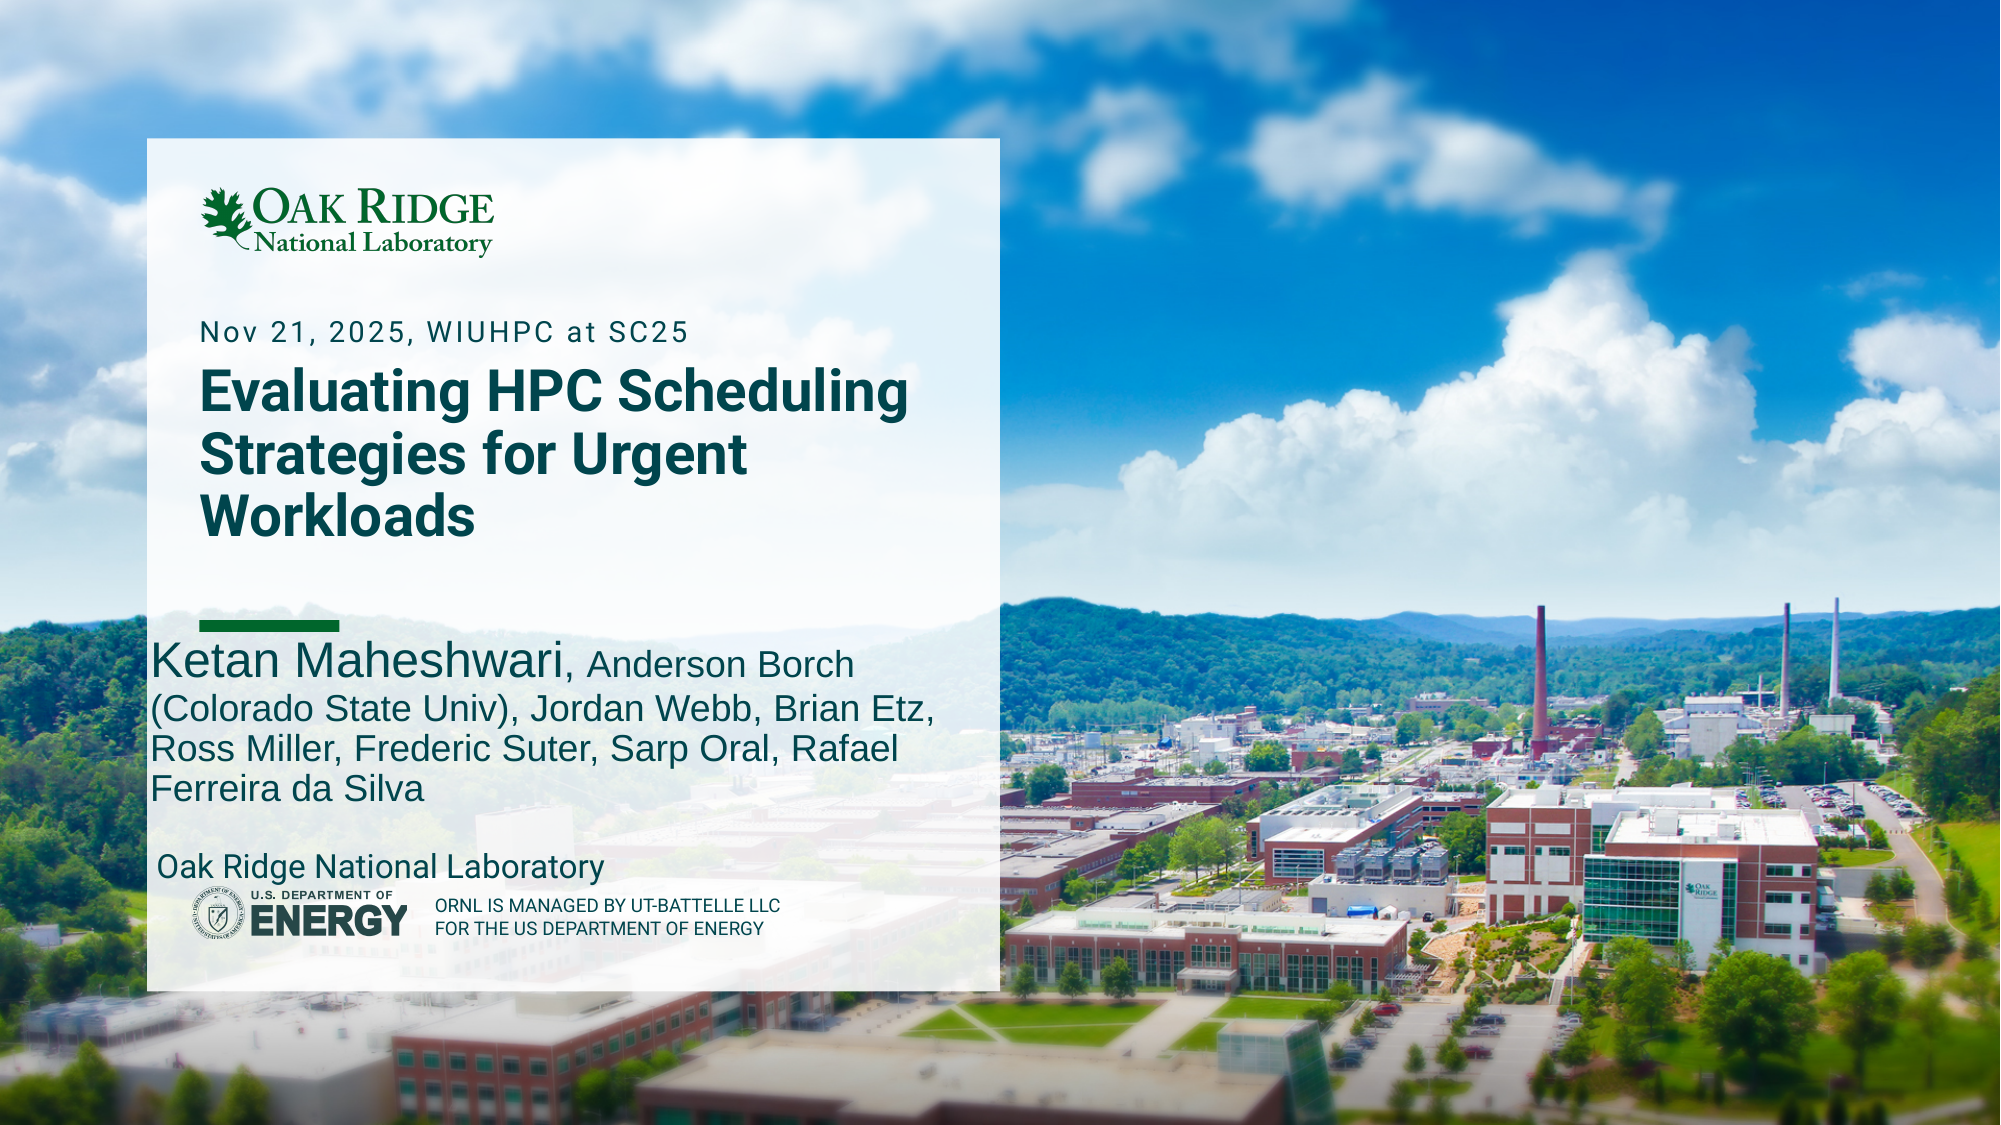

Nov 21, 2025, WIUHPC at SC25
# Evaluating HPC Scheduling Strategies for Urgent Workloads
Ketan Maheshwari, Anderson Borch (Colorado State Univ), Jordan Webb, Brian Etz, Ross Miller, Frederic Suter, Sarp Oral, Rafael Ferreira da Silva
Oak Ridge National Laboratory